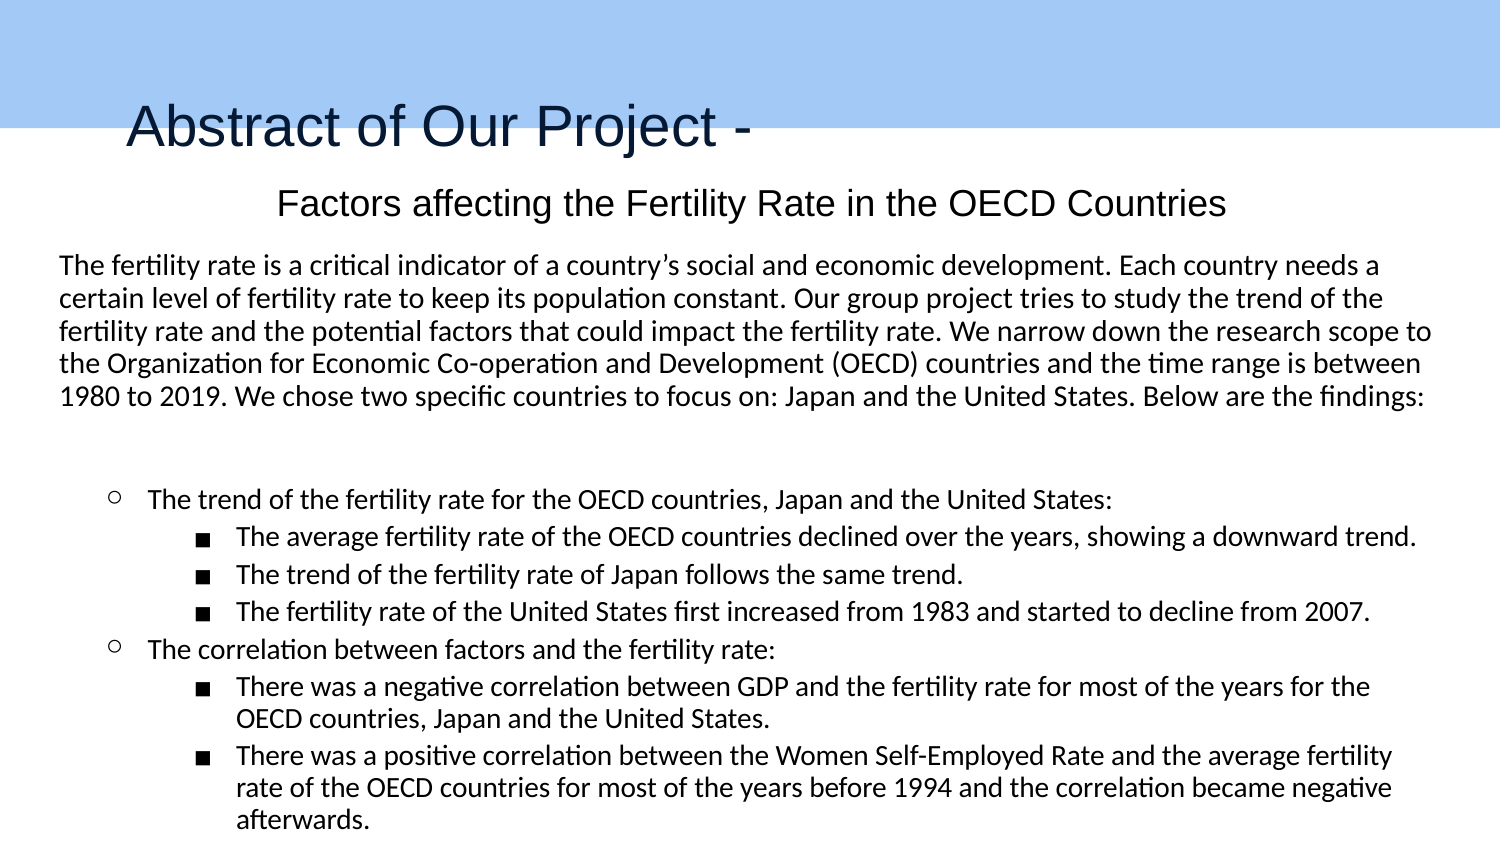

# Abstract of Our Project -
	Factors affecting the Fertility Rate in the OECD Countries

The fertility rate is a critical indicator of a country’s social and economic development. Each country needs a certain level of fertility rate to keep its population constant. Our group project tries to study the trend of the fertility rate and the potential factors that could impact the fertility rate. We narrow down the research scope to the Organization for Economic Co-operation and Development (OECD) countries and the time range is between 1980 to 2019. We chose two specific countries to focus on: Japan and the United States. Below are the findings:

The trend of the fertility rate for the OECD countries, Japan and the United States:
The average fertility rate of the OECD countries declined over the years, showing a downward trend.
The trend of the fertility rate of Japan follows the same trend.
The fertility rate of the United States first increased from 1983 and started to decline from 2007.
The correlation between factors and the fertility rate:
There was a negative correlation between GDP and the fertility rate for most of the years for the OECD countries, Japan and the United States.
There was a positive correlation between the Women Self-Employed Rate and the average fertility rate of the OECD countries for most of the years before 1994 and the correlation became negative afterwards.
There was a negative correlation between the Public Spending on Families and Children and the average fertility rate of the OECD countries before 1995 and the correlation became positive afterwards. The correlation between Public Spending on Families and Children and the fertility rate for Japan was different.
There was a positive correlation between the Marriage Rate and the fertility rate for the OECD countries, Japan and the United States.